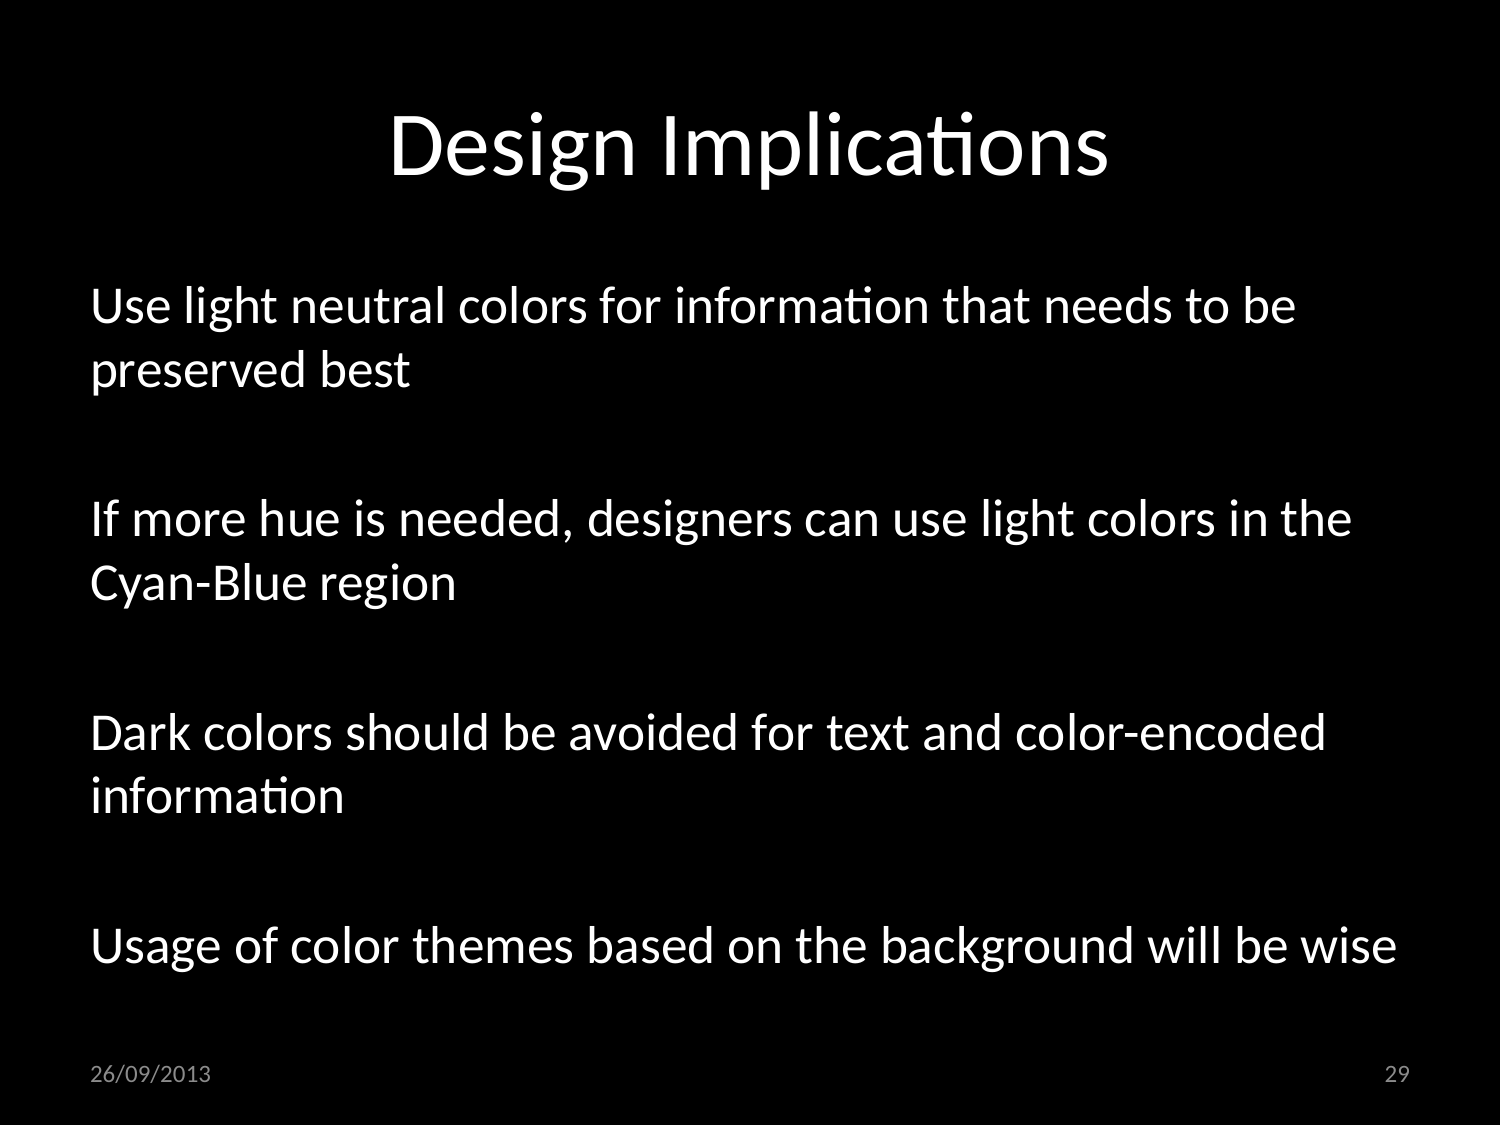

# Design Implications
Use light neutral colors for information that needs to be preserved best

If more hue is needed, designers can use light colors in the Cyan-Blue region

Dark colors should be avoided for text and color-encoded information

Usage of color themes based on the background will be wise

26/09/2013
29